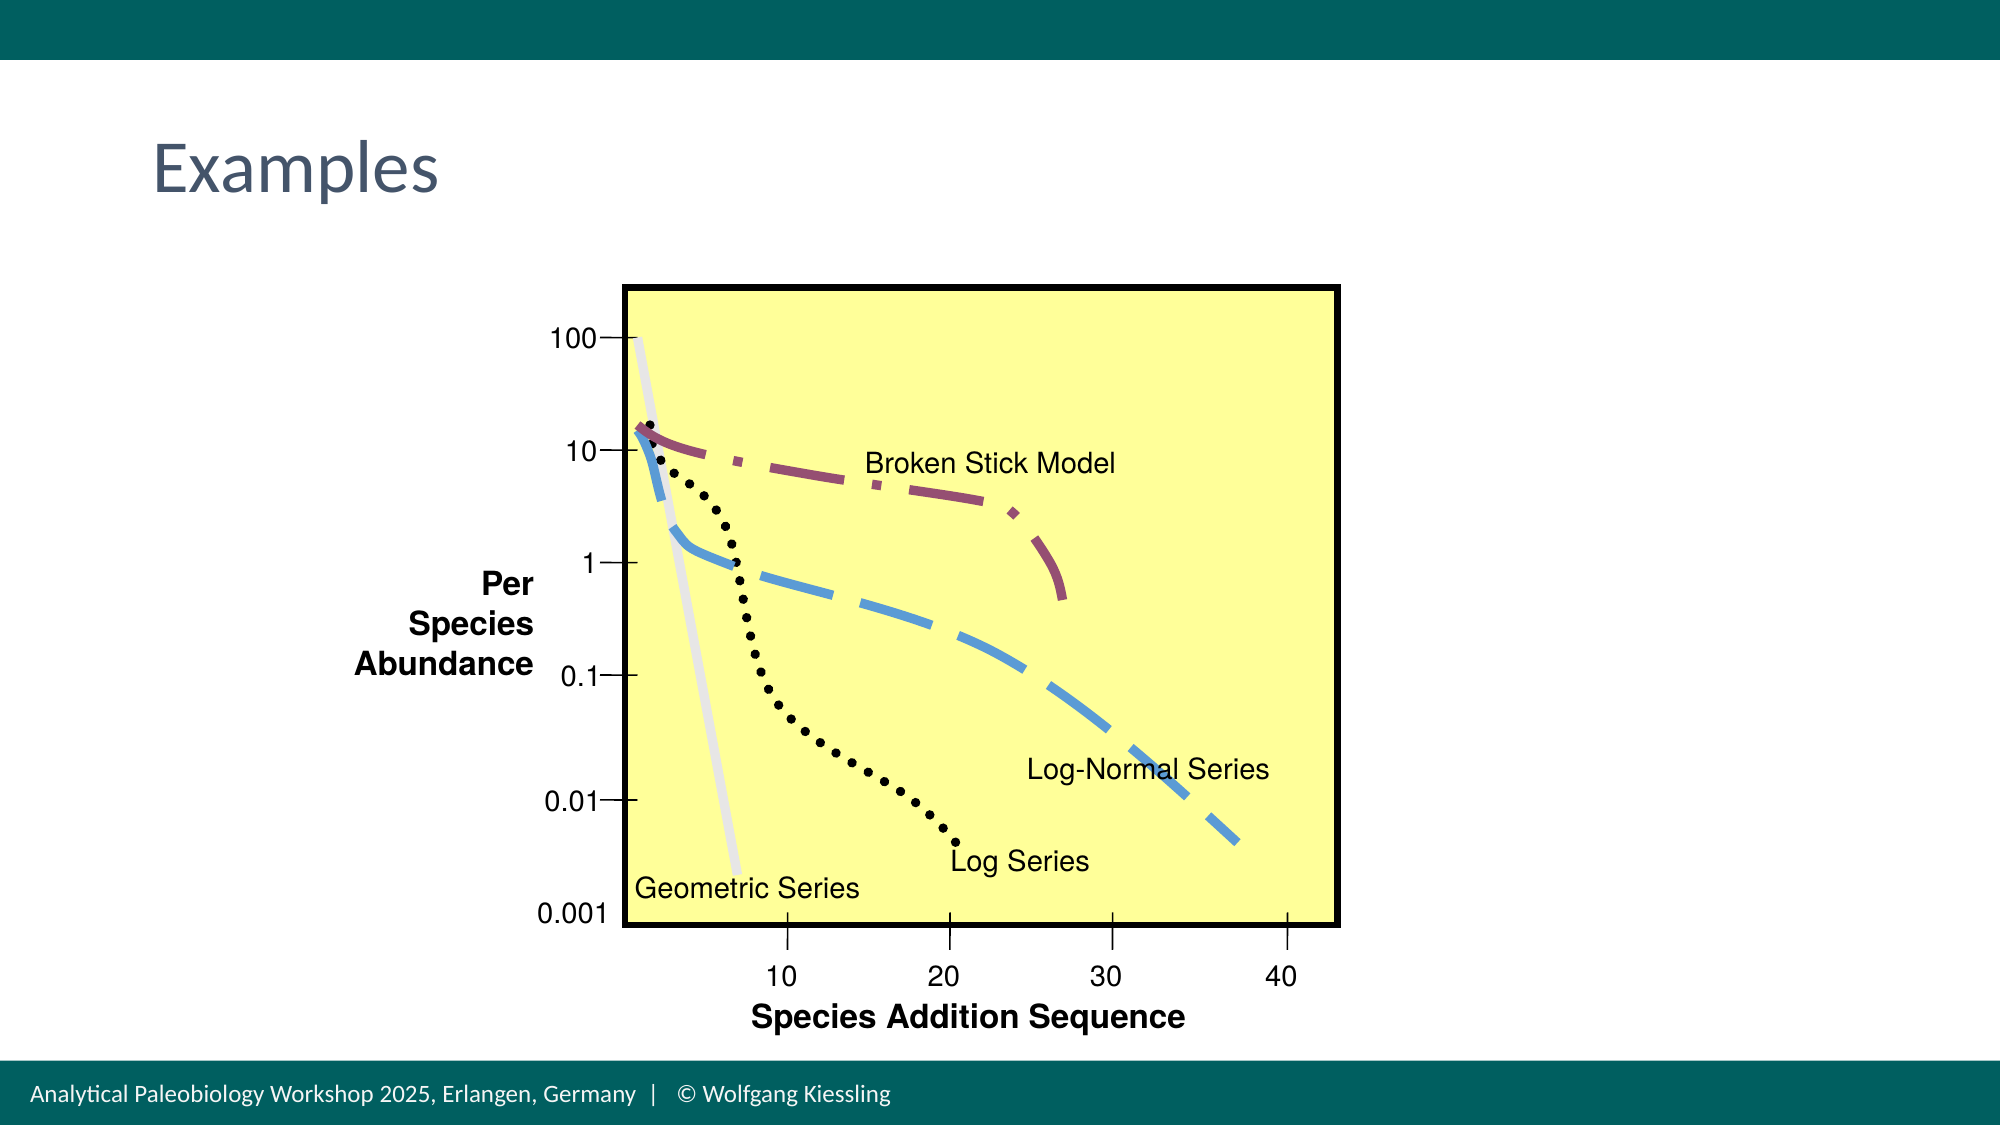

# Examples

100

Geometric Series
10

Broken Stick Model

Log Series

Log-Normal Series

1
Per Species Abundance

0.1

0.01

0.001

10
20
30
40
Species Addition Sequence